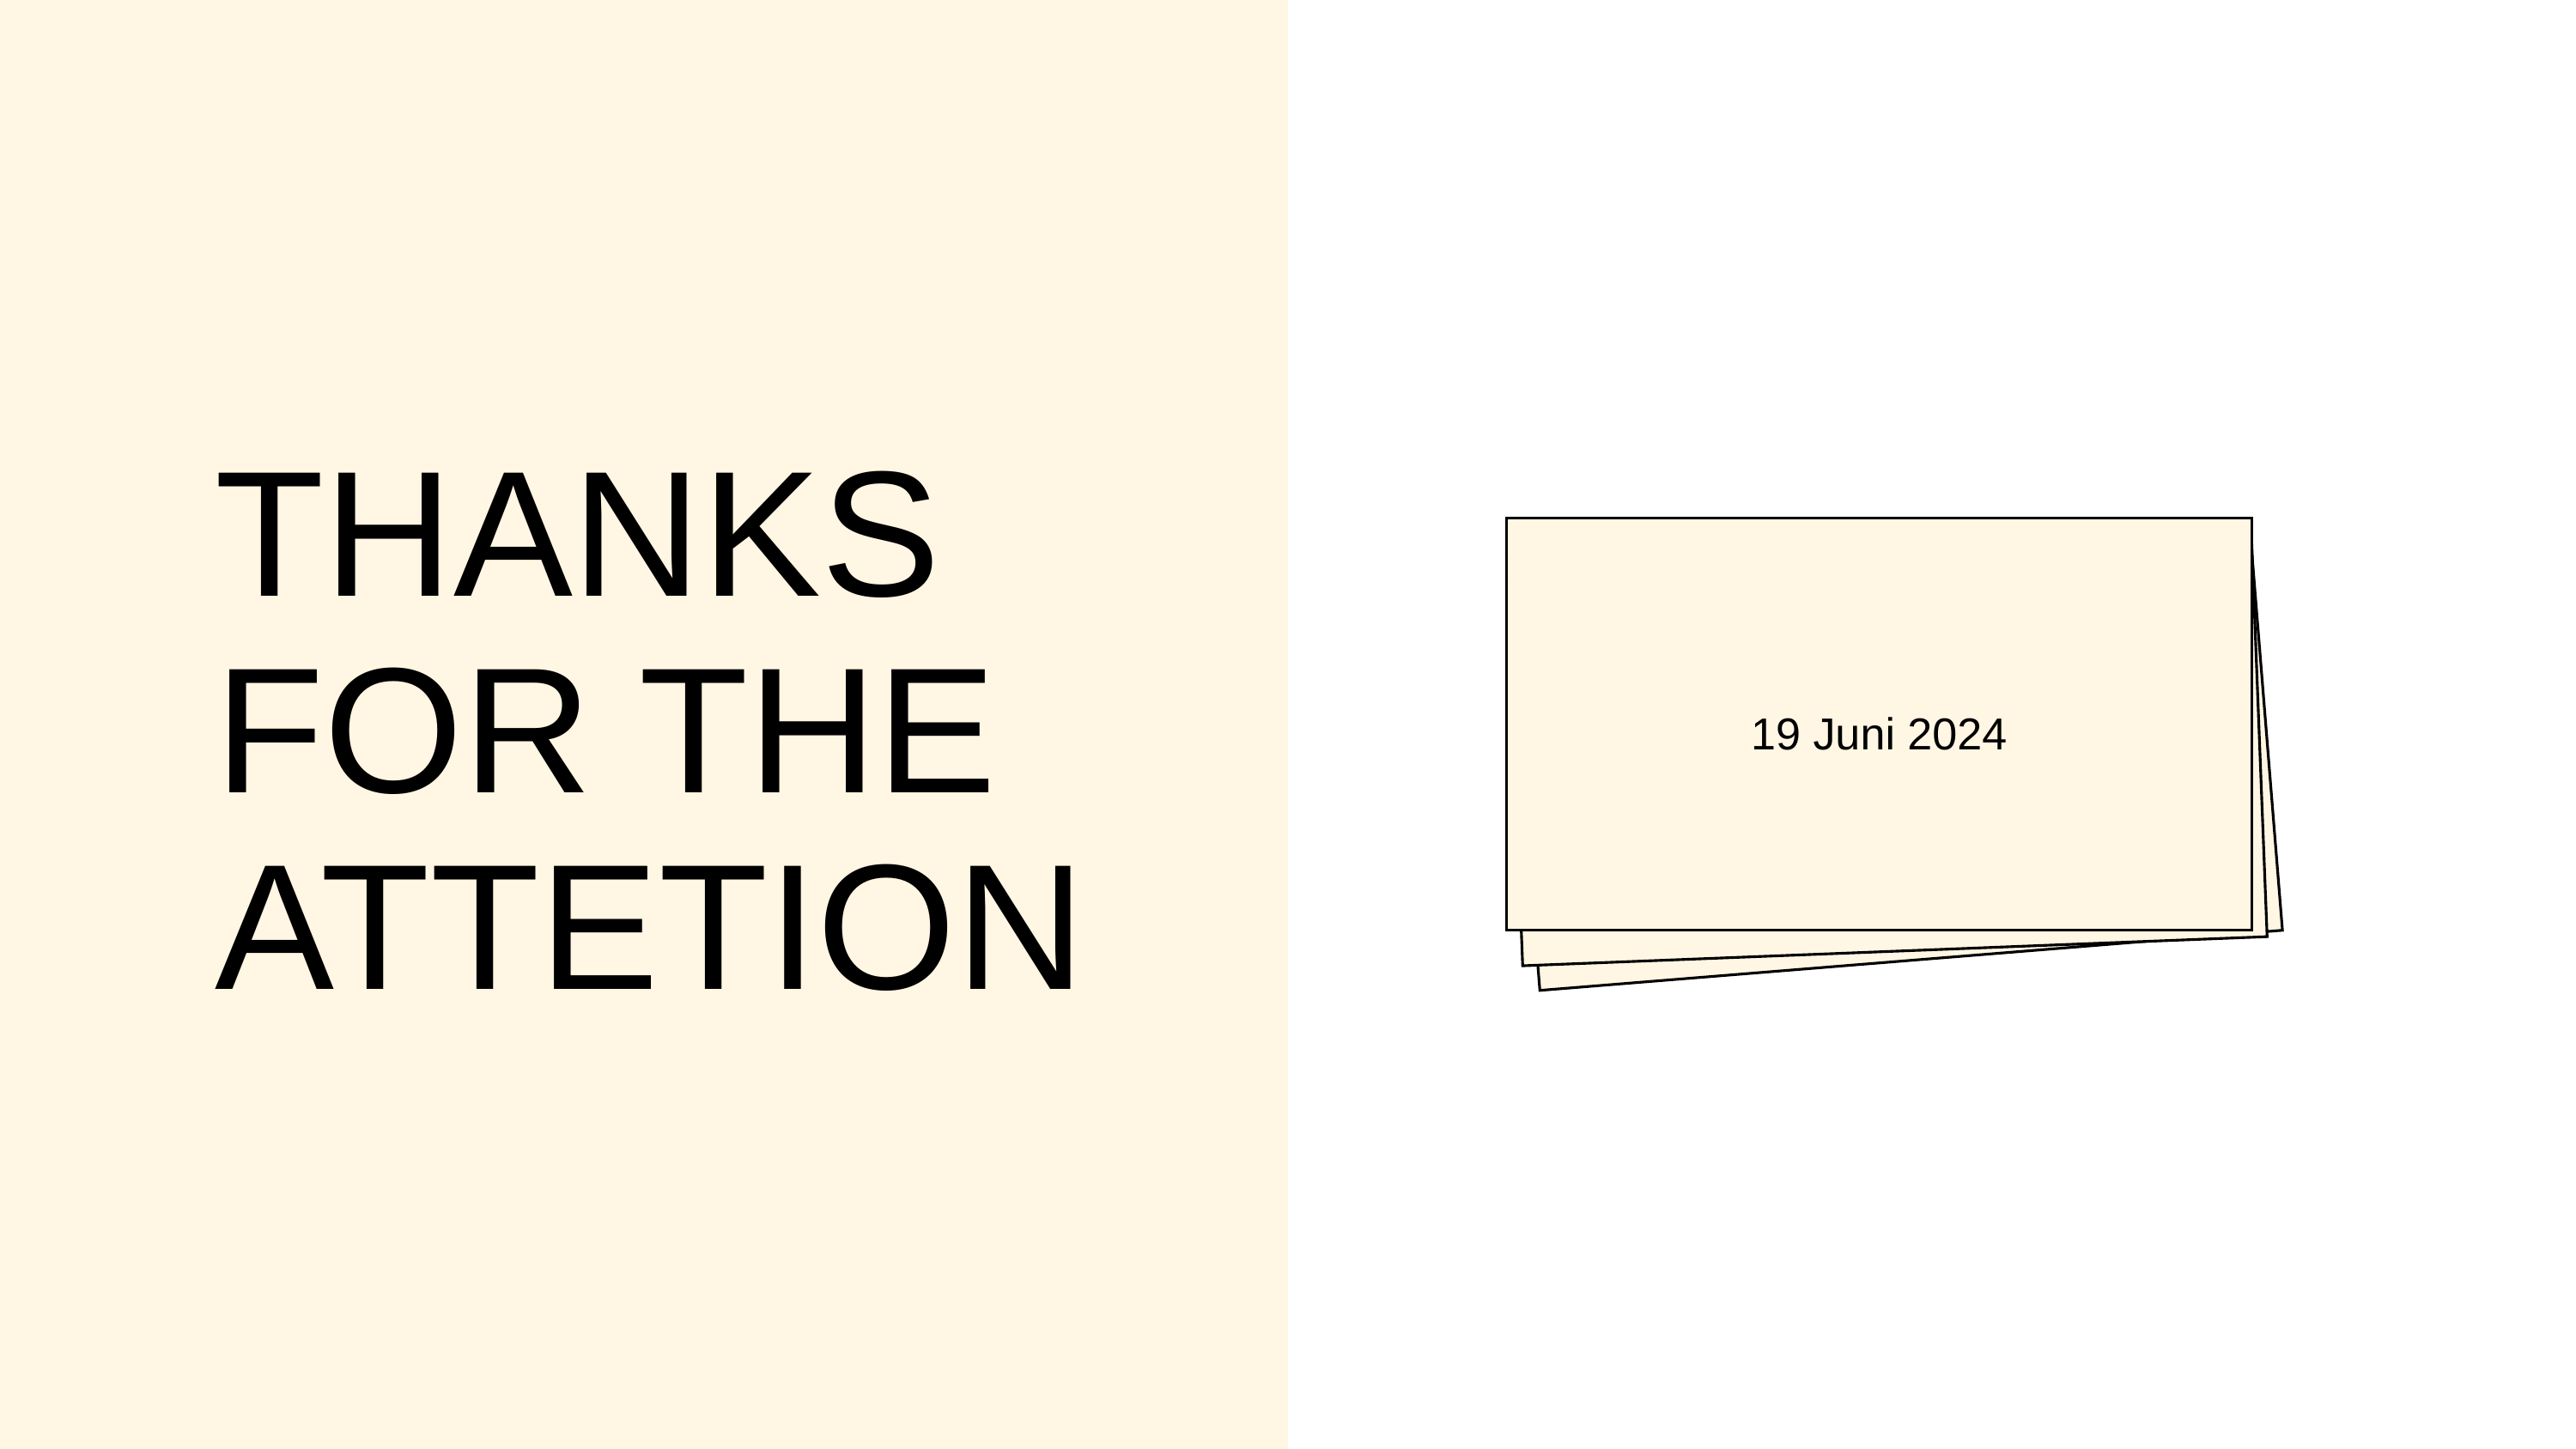

THANKS FOR THE ATTETION

19 Juni 2024